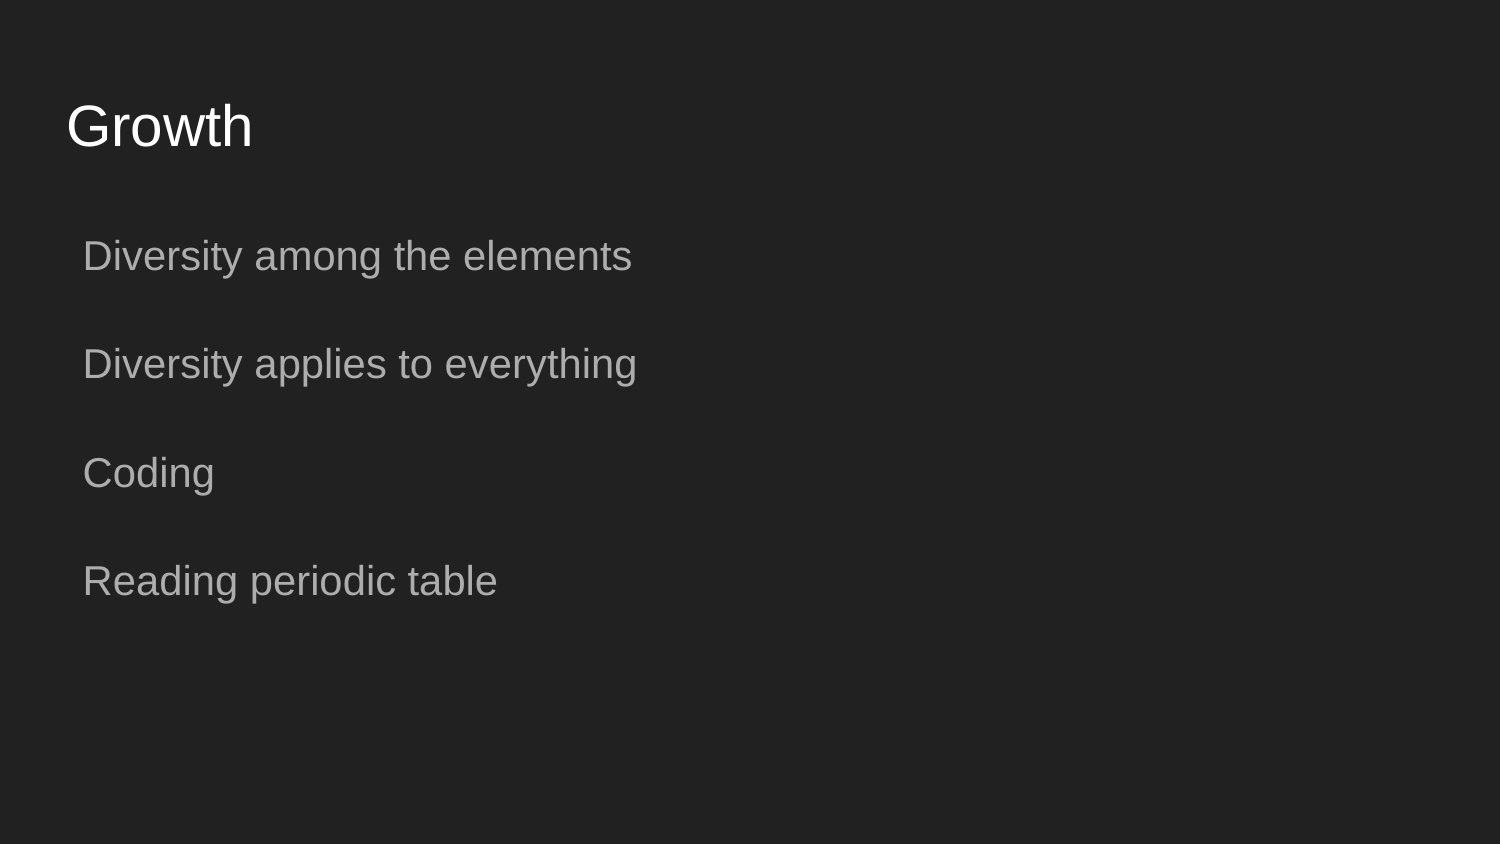

# Growth
Diversity among the elements
Diversity applies to everything
Coding
Reading periodic table